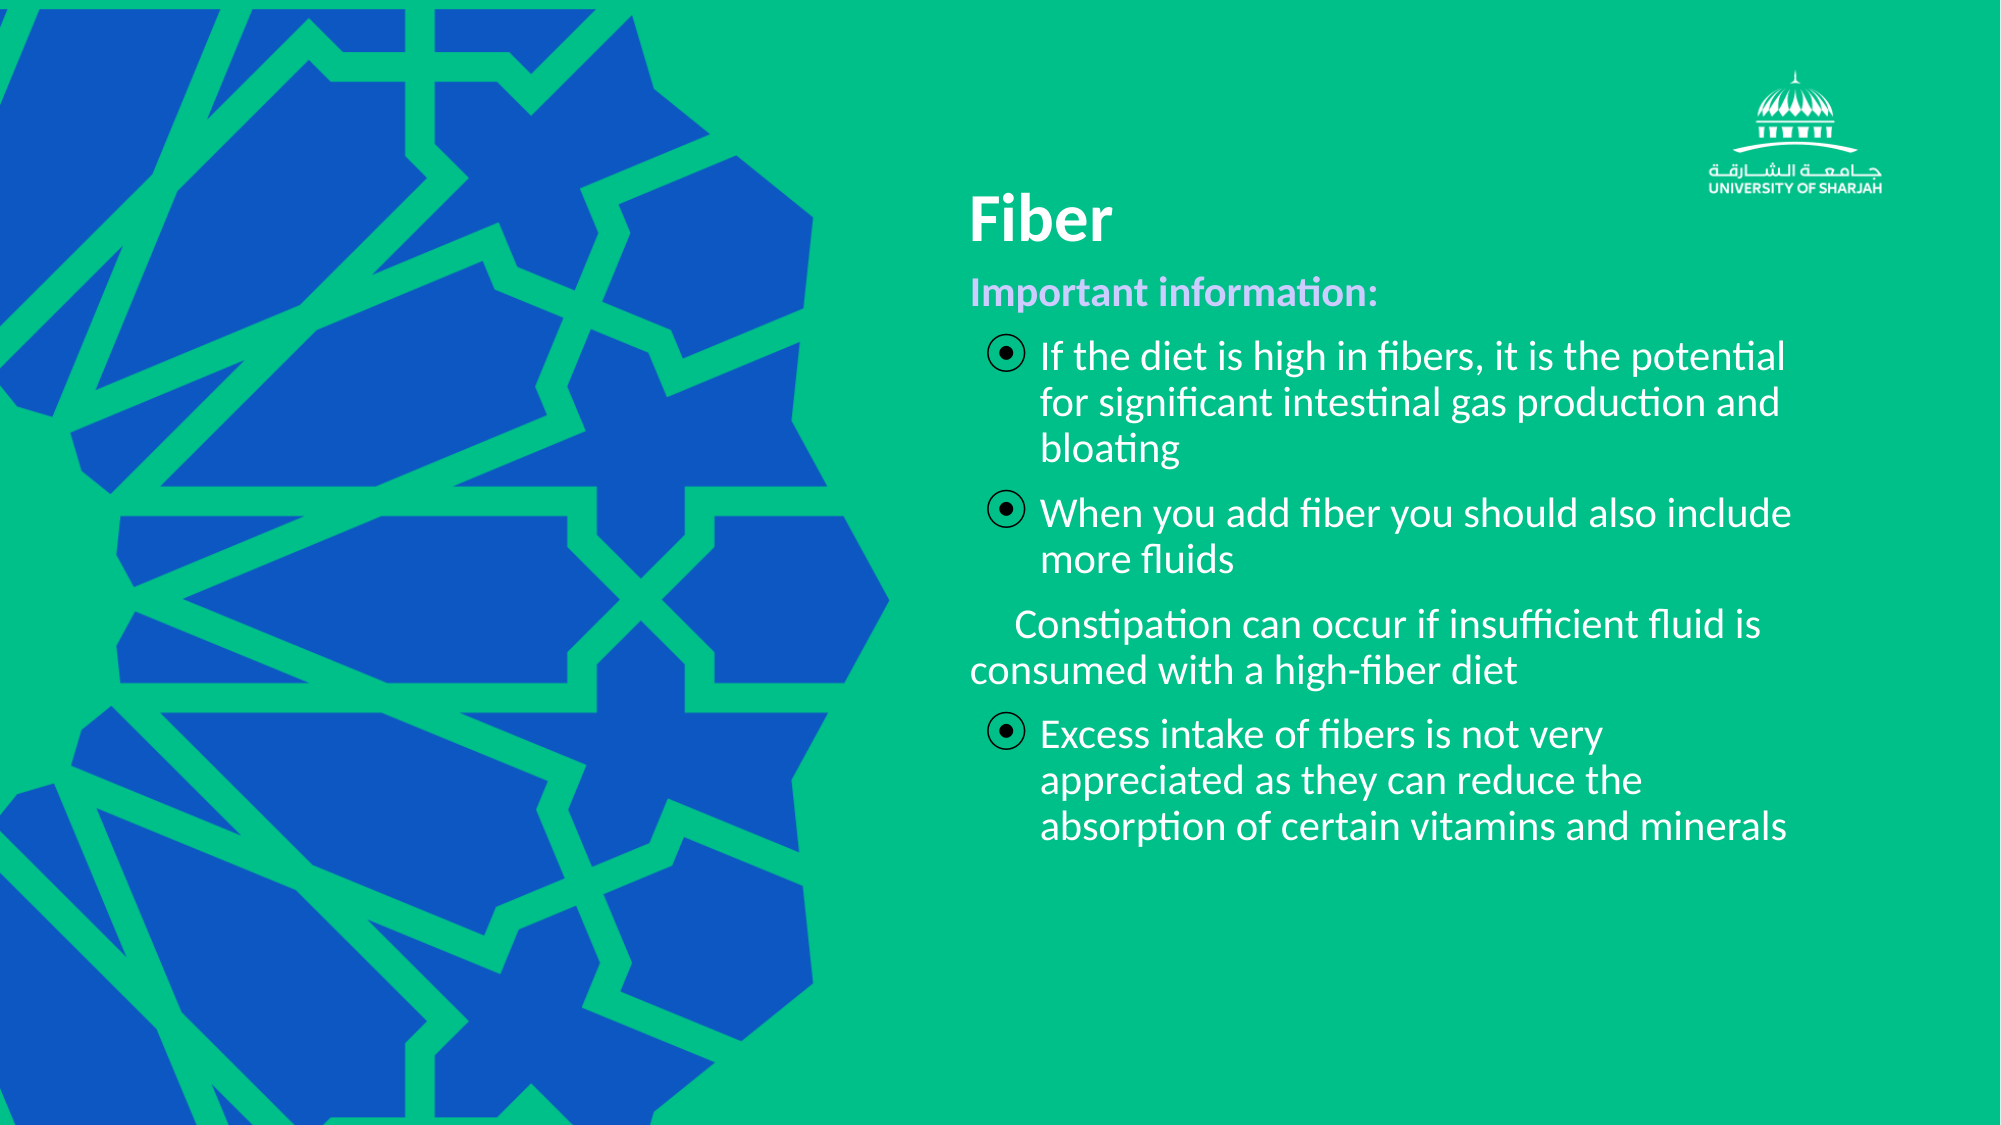

# Fiber
Important information:
If the diet is high in fibers, it is the potential for significant intestinal gas production and bloating
When you add fiber you should also include more fluids
Constipation can occur if insufficient fluid is consumed with a high-fiber diet
Excess intake of fibers is not very appreciated as they can reduce the absorption of certain vitamins and minerals